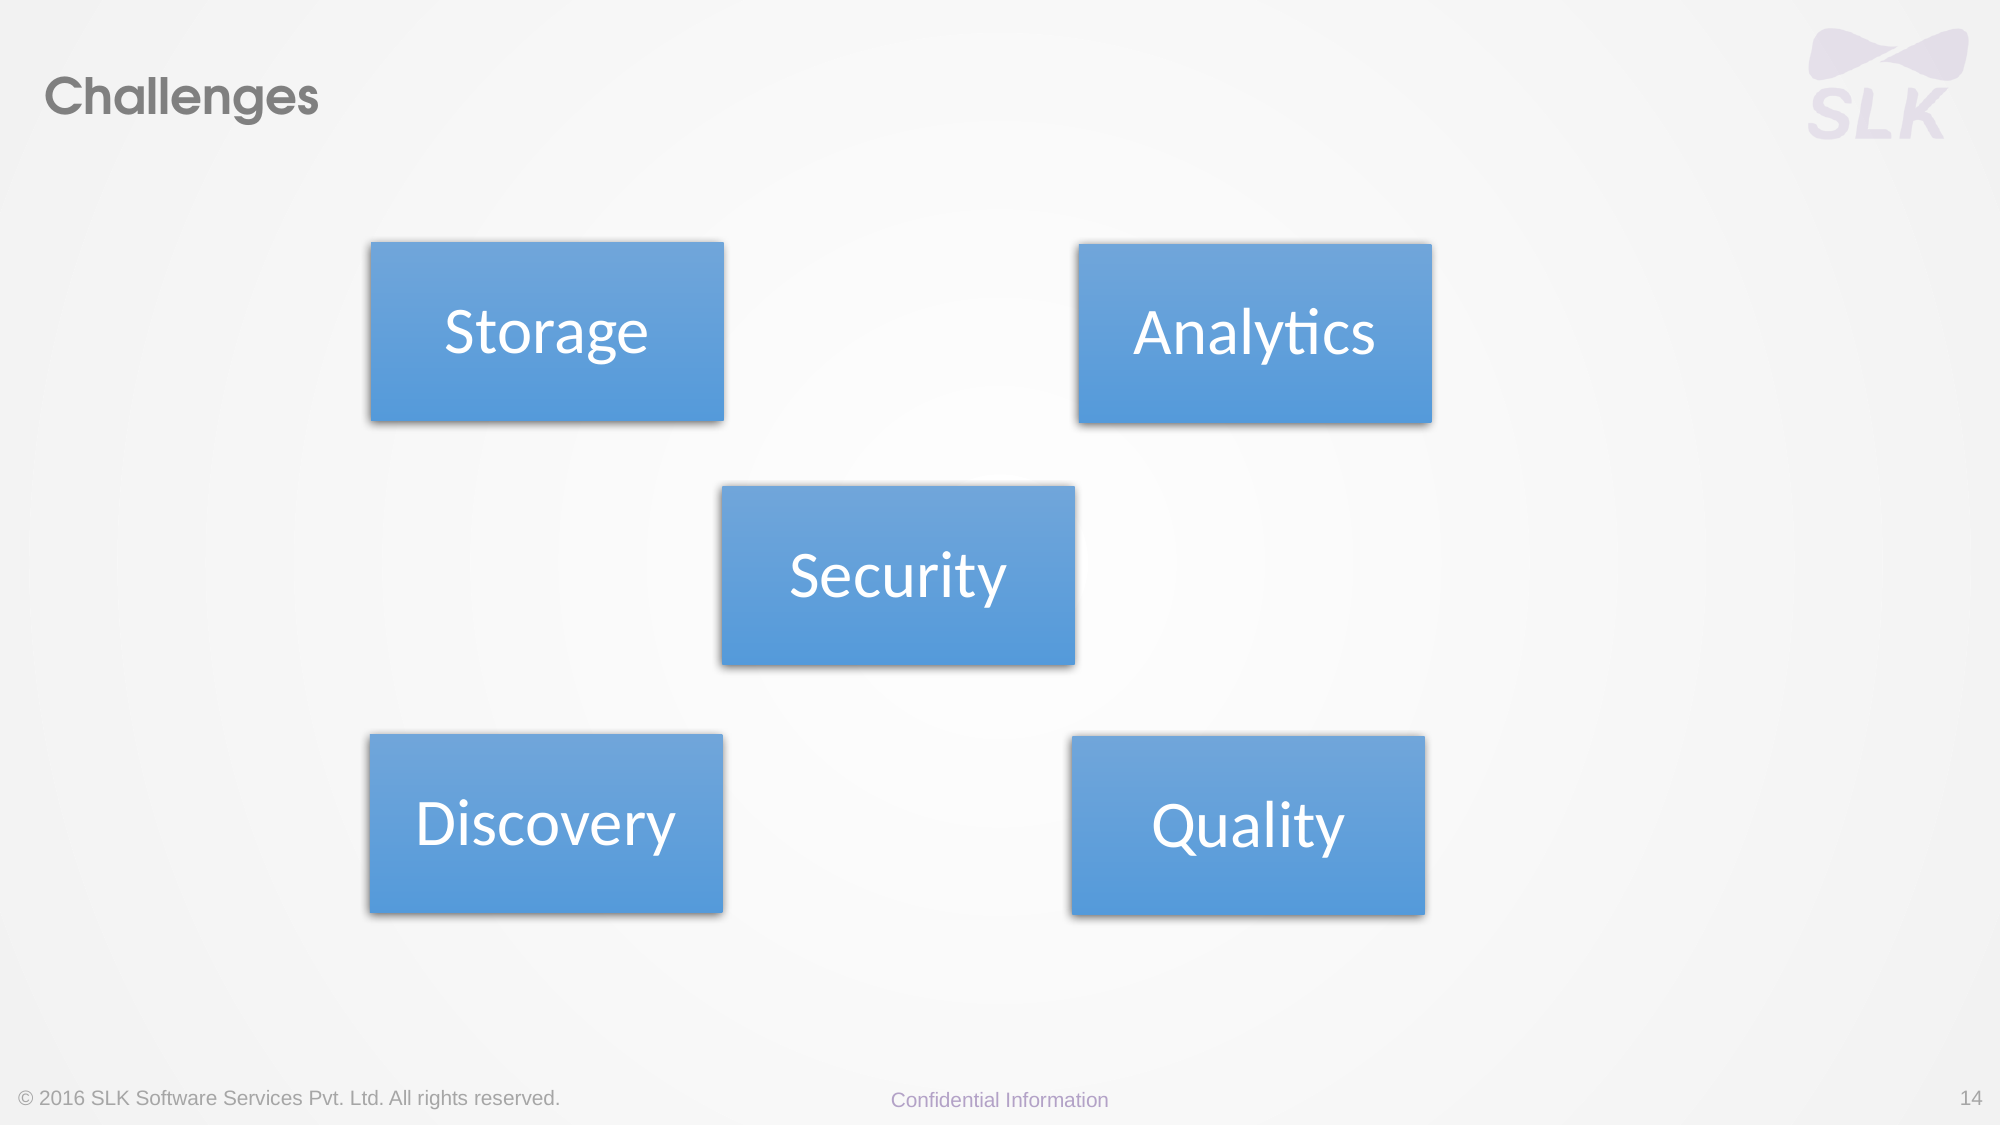

# Challenges
Storage
Analytics
Security
Discovery
Quality